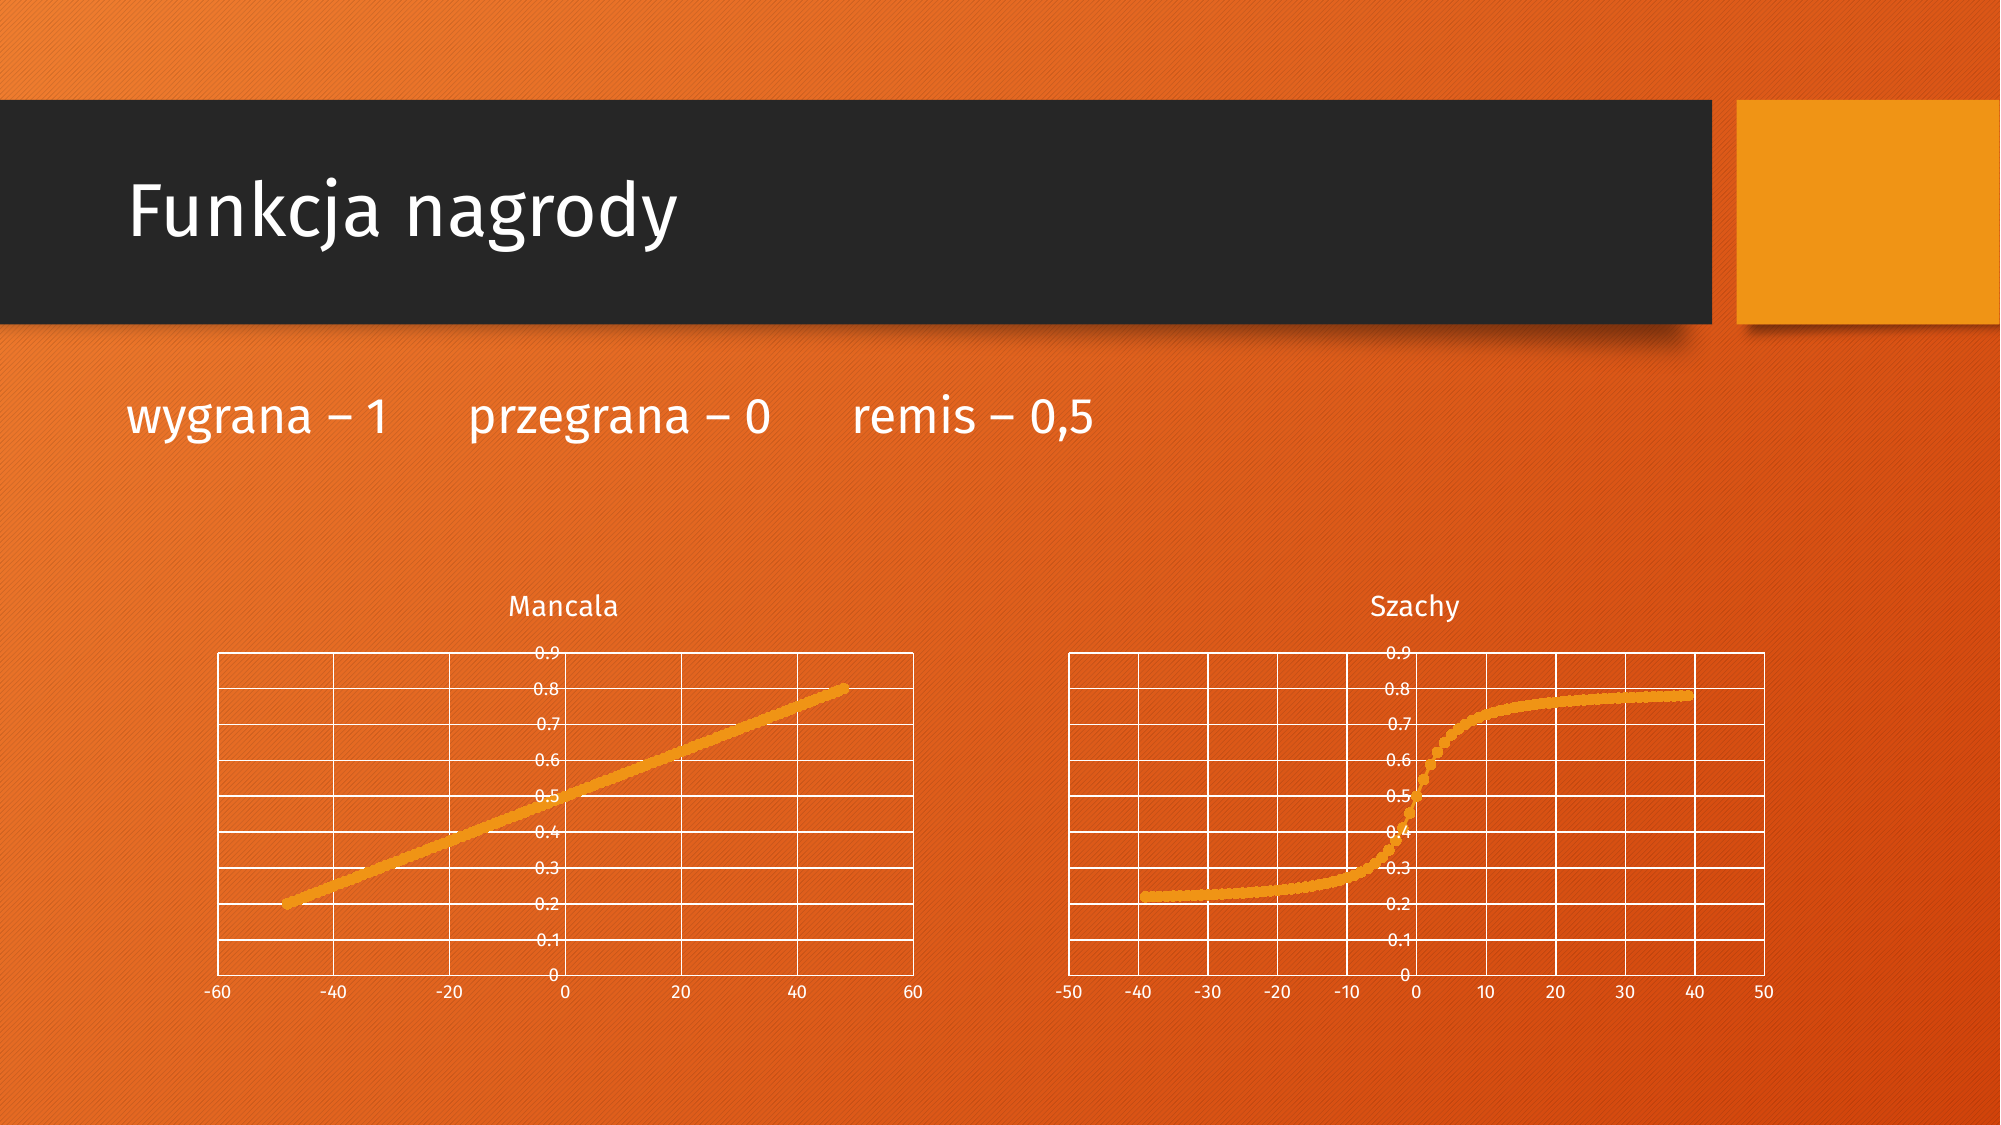

# Funkcja nagrody
wygrana – 1      przegrana – 0      remis – 0,5

### Chart: Mancala

| Category |  |
|---|---|

### Chart: Szachy

| Category |  |
|---|---|